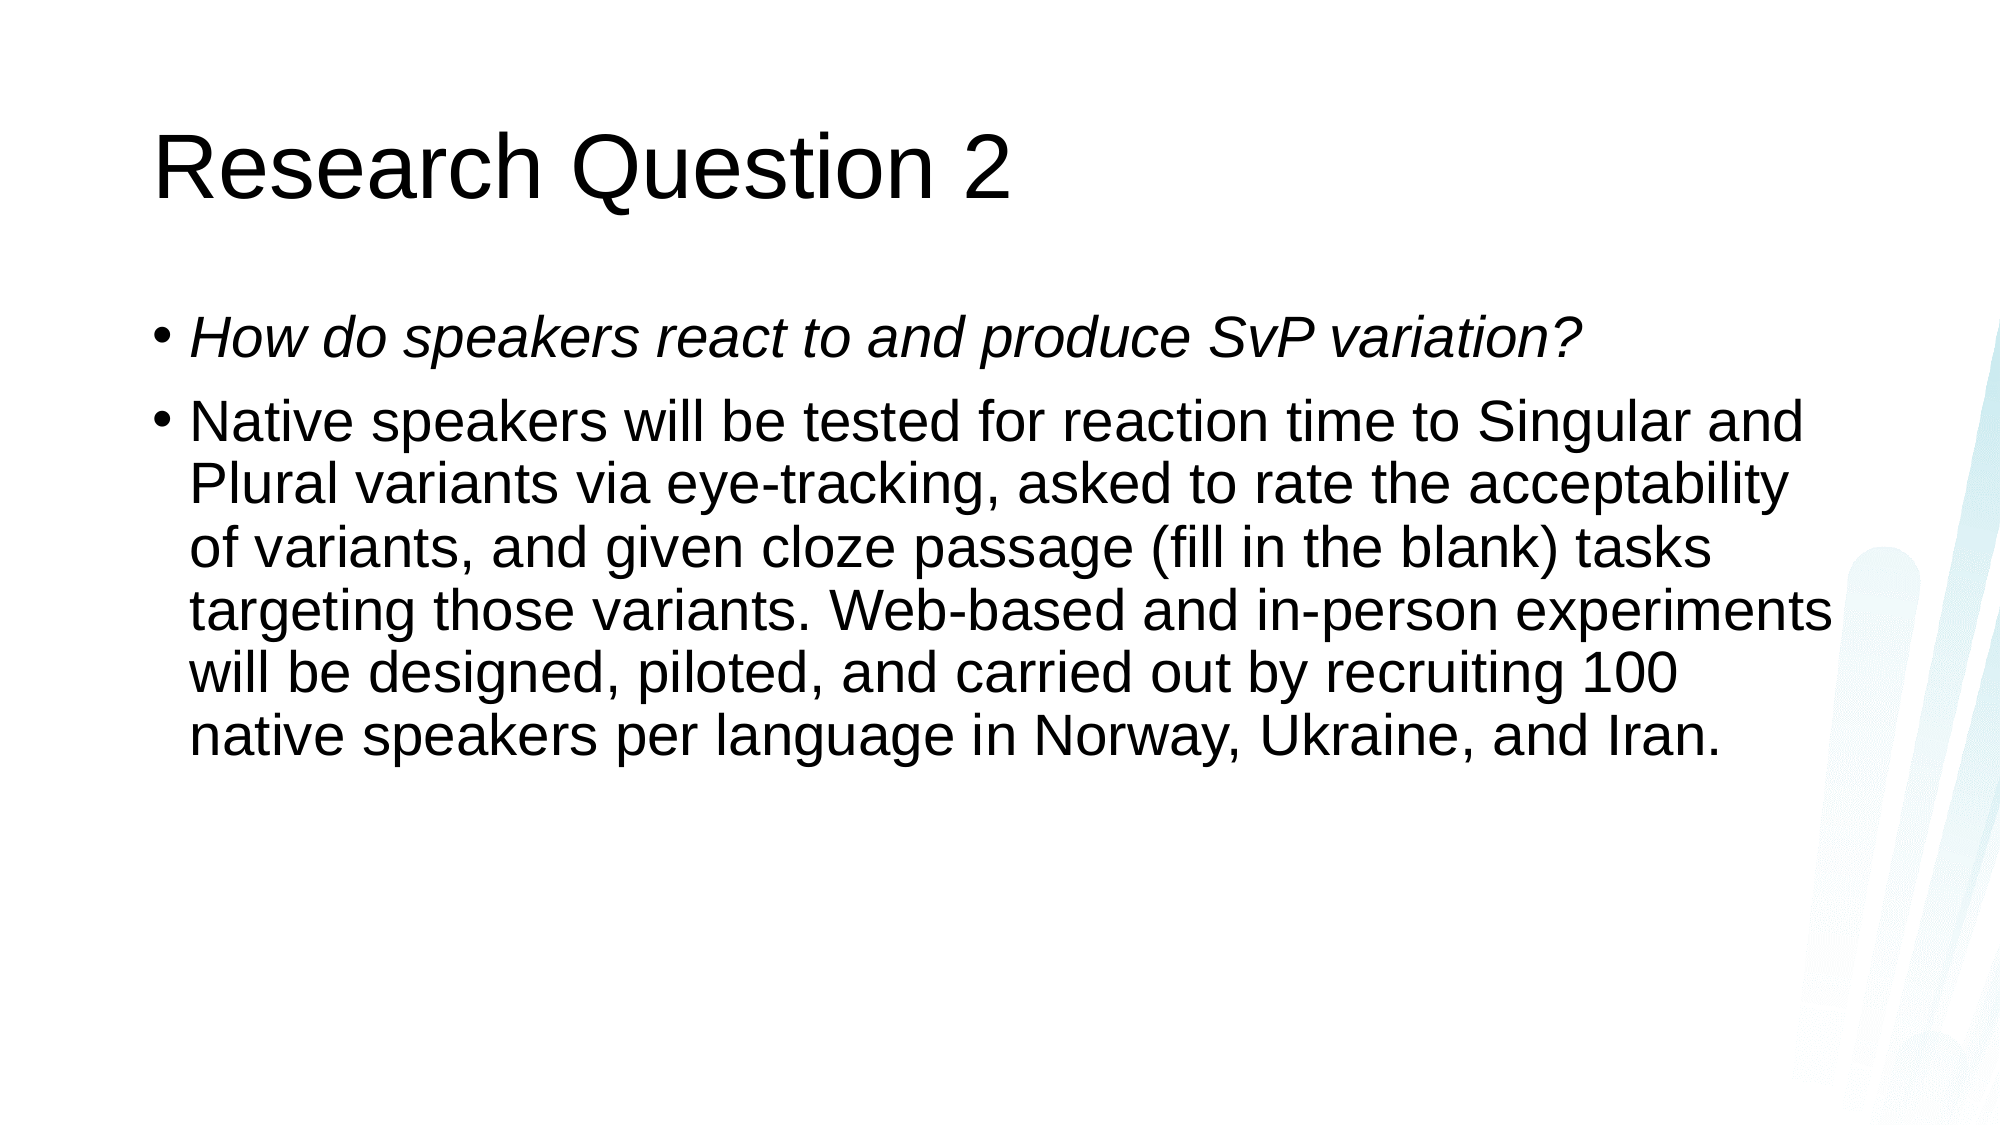

# Research Question 2
How do speakers react to and produce SvP variation?
Native speakers will be tested for reaction time to Singular and Plural variants via eye-tracking, asked to rate the acceptability of variants, and given cloze passage (fill in the blank) tasks targeting those variants. Web-based and in-person experiments will be designed, piloted, and carried out by recruiting 100 native speakers per language in Norway, Ukraine, and Iran.